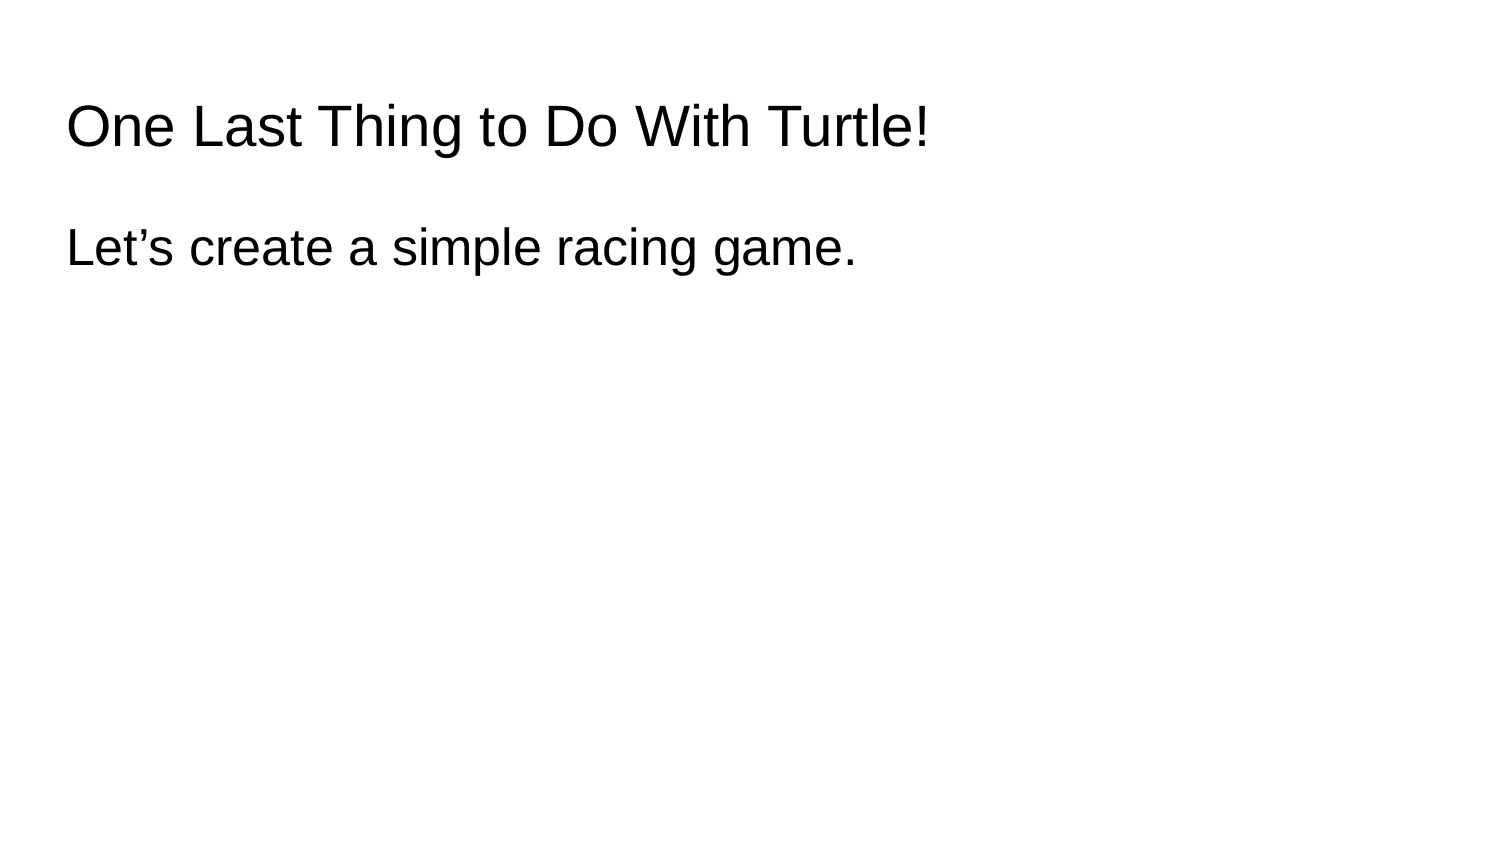

# One Last Thing to Do With Turtle!
Let’s create a simple racing game.